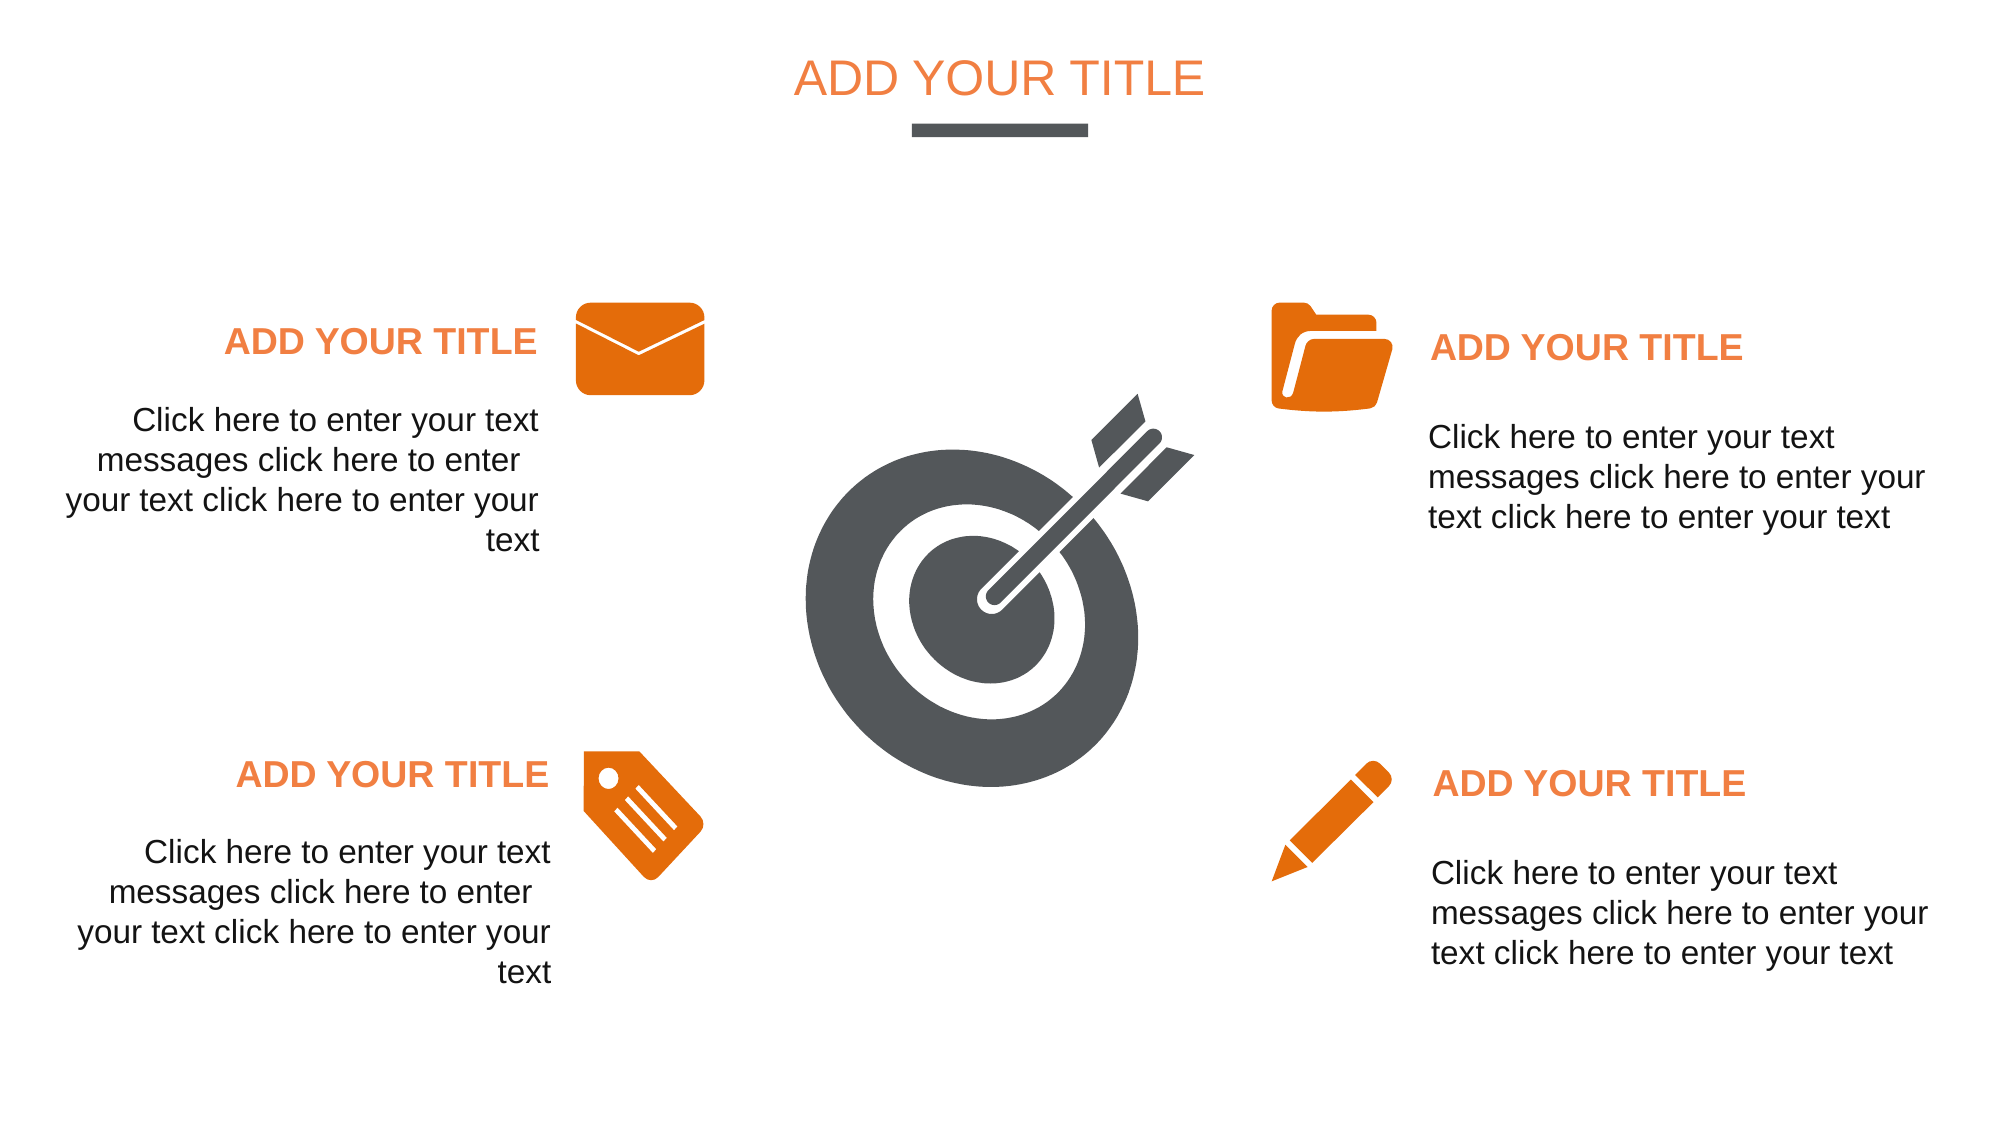

ADD YOUR TITLE

ADD YOUR TITLE
ADD YOUR TITLE
Click here to enter your text messages click here to enter   your text click here to enter your text

Click here to enter your text messages click here to enter your text click here to enter your text
ADD YOUR TITLE

ADD YOUR TITLE

Click here to enter your text messages click here to enter   your text click here to enter your text
Click here to enter your text messages click here to enter your text click here to enter your text